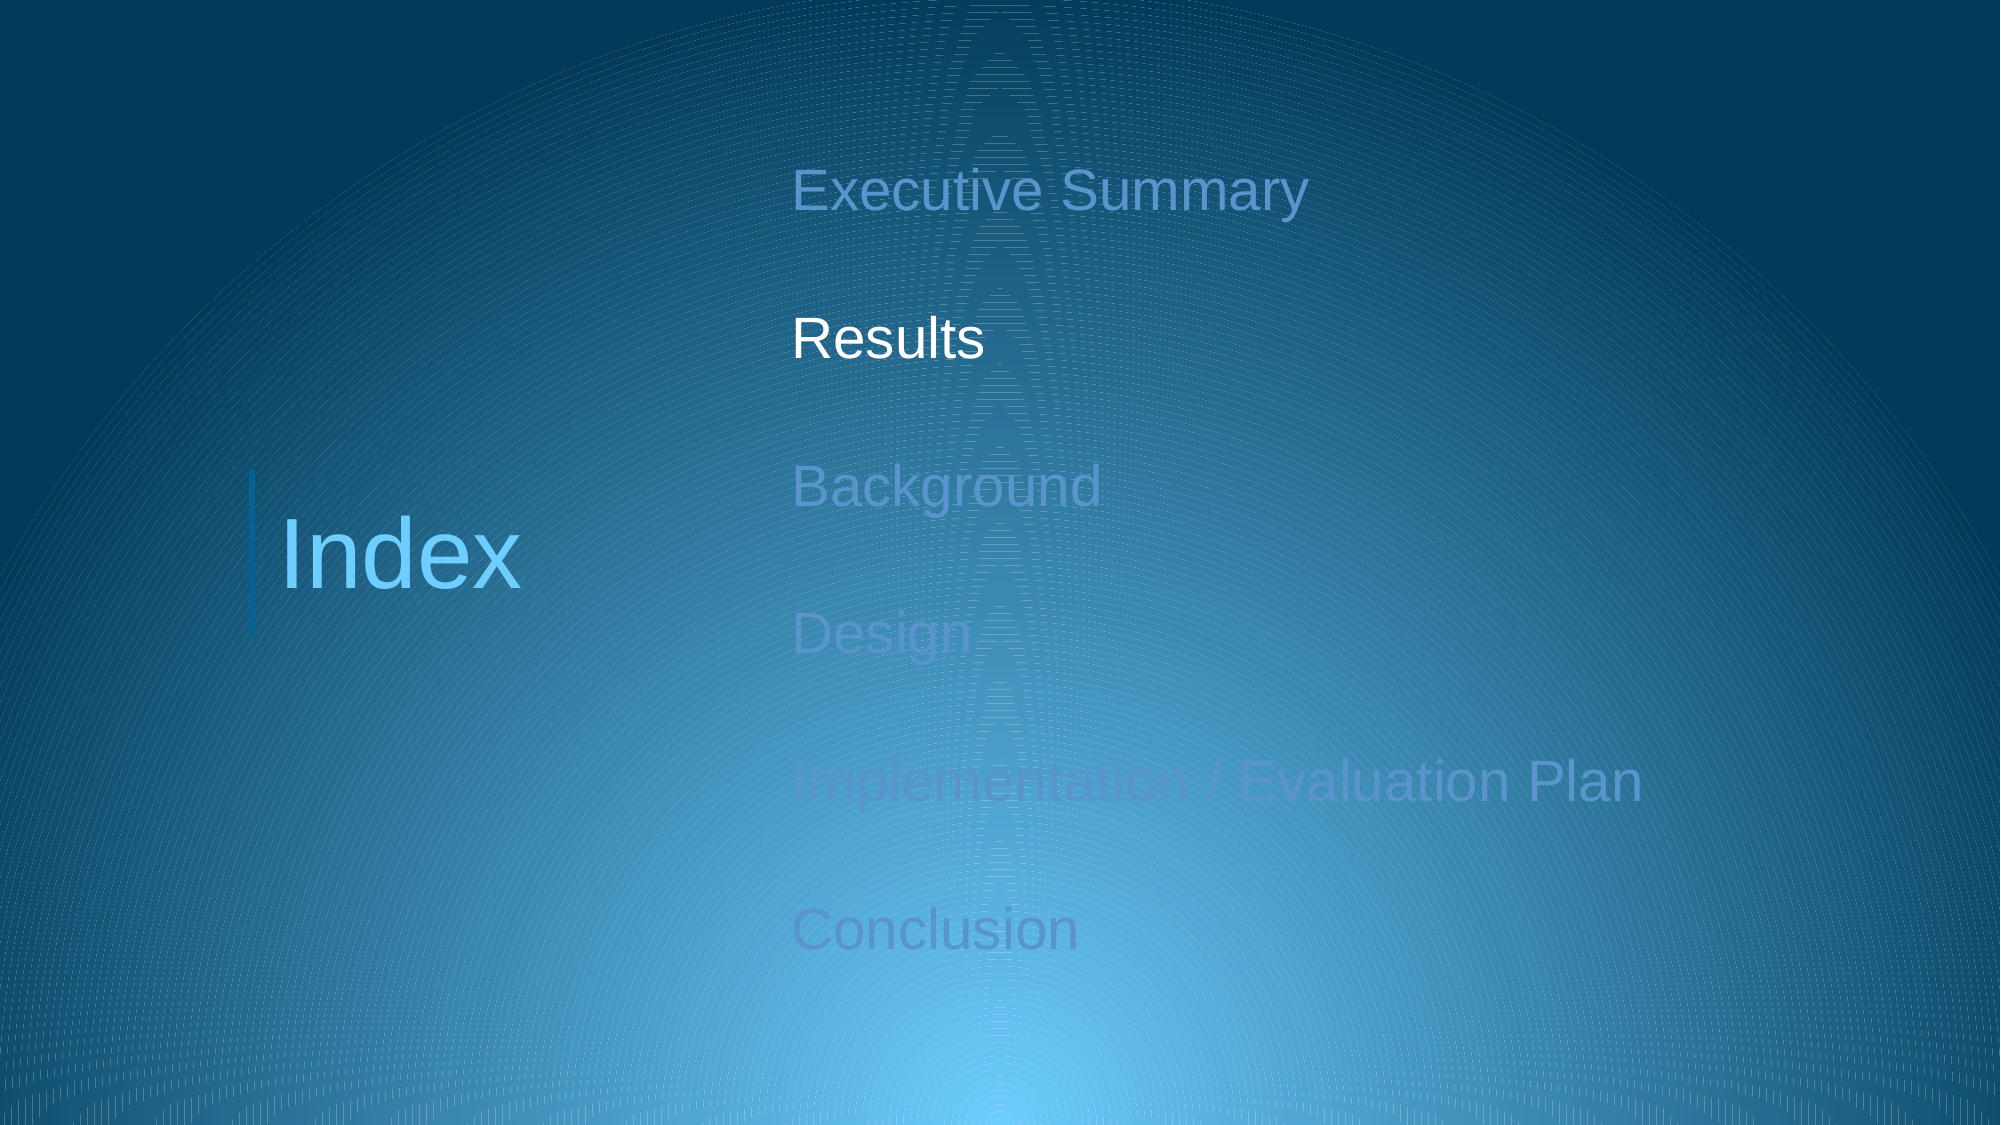

Executive Summary
Results
Background
Index
Design
Implementation / Evaluation Plan
Conclusion
12